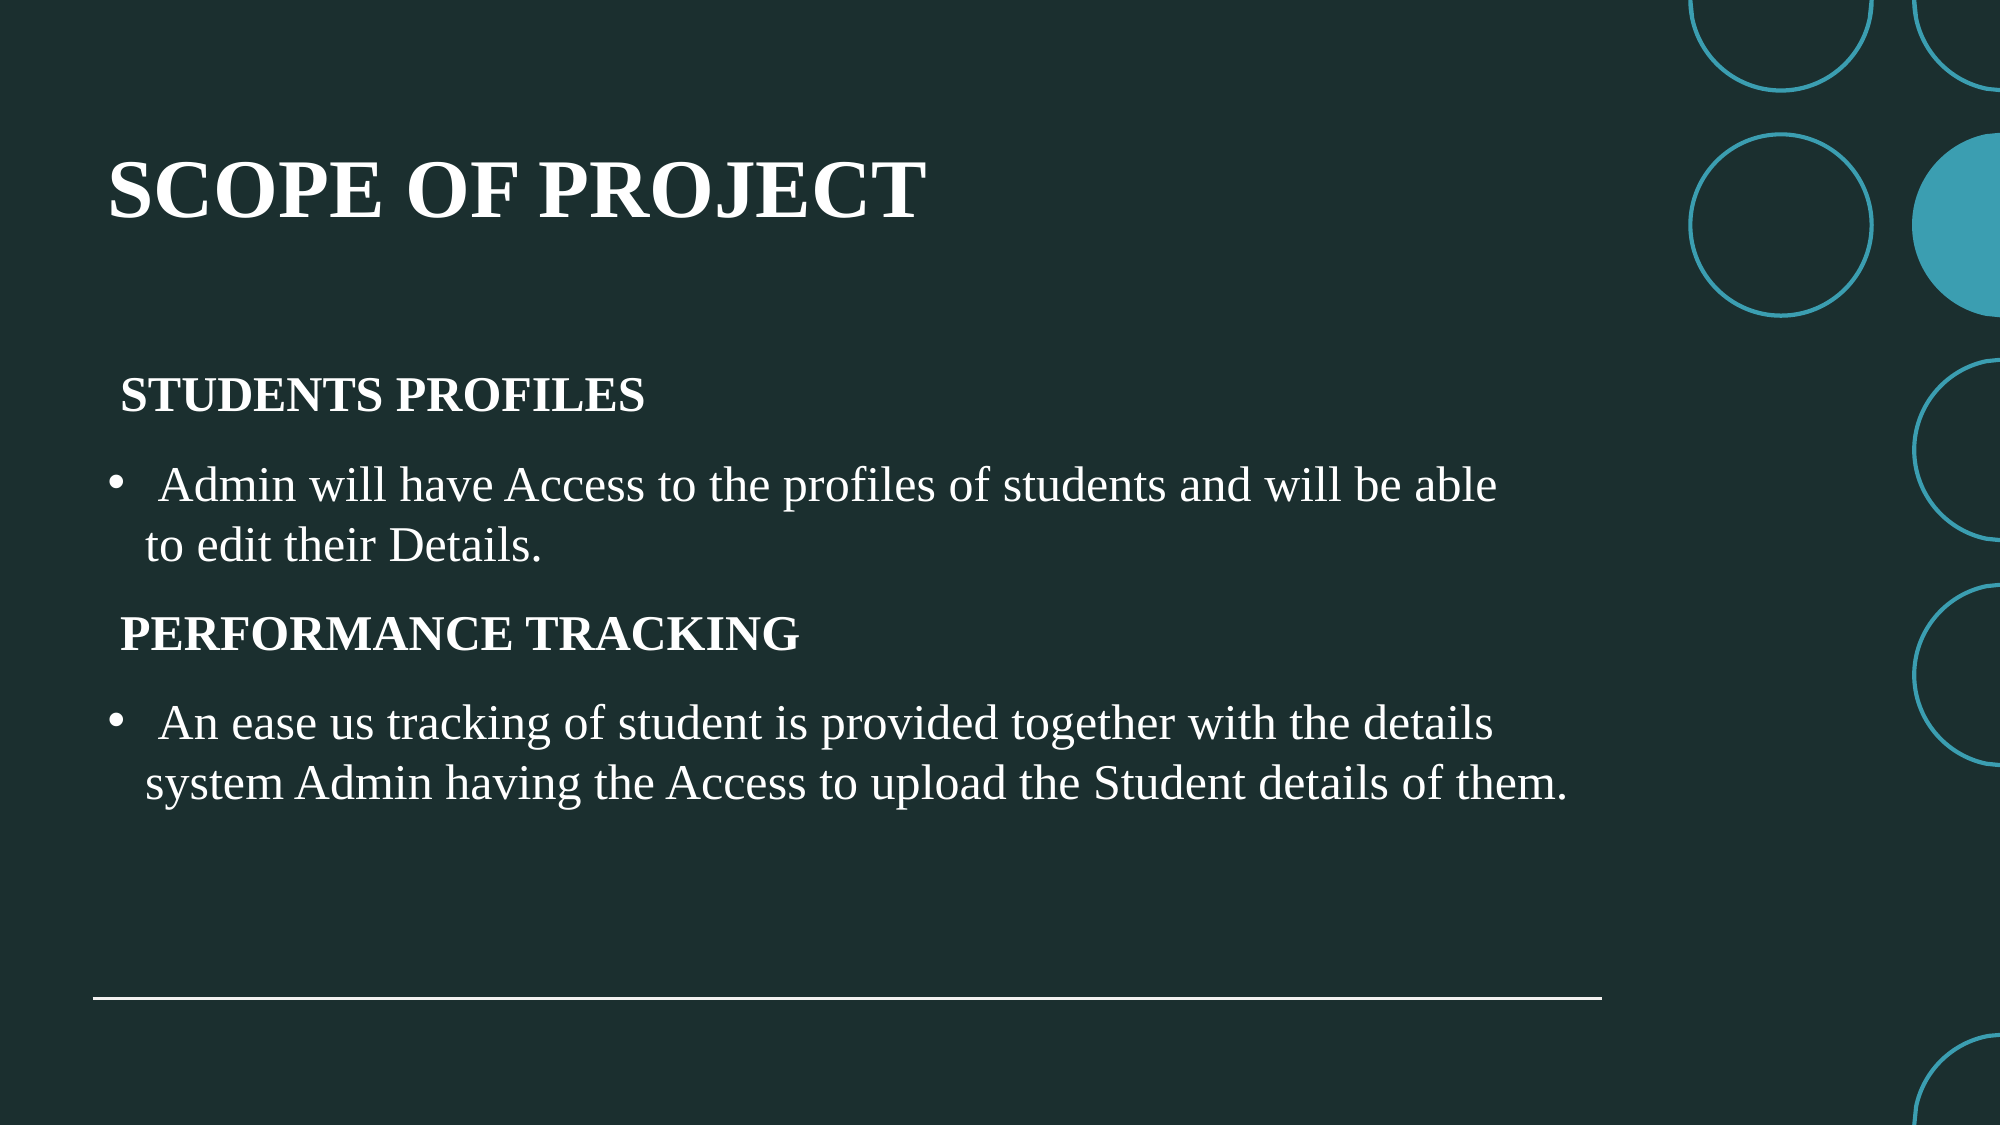

# SCOPE OF PROJECT

 STUDENTS PROFILES
 Admin will have Access to the profiles of students and will be able to edit their Details.
 PERFORMANCE TRACKING
 An ease us tracking of student is provided together with the details system Admin having the Access to upload the Student details of them.